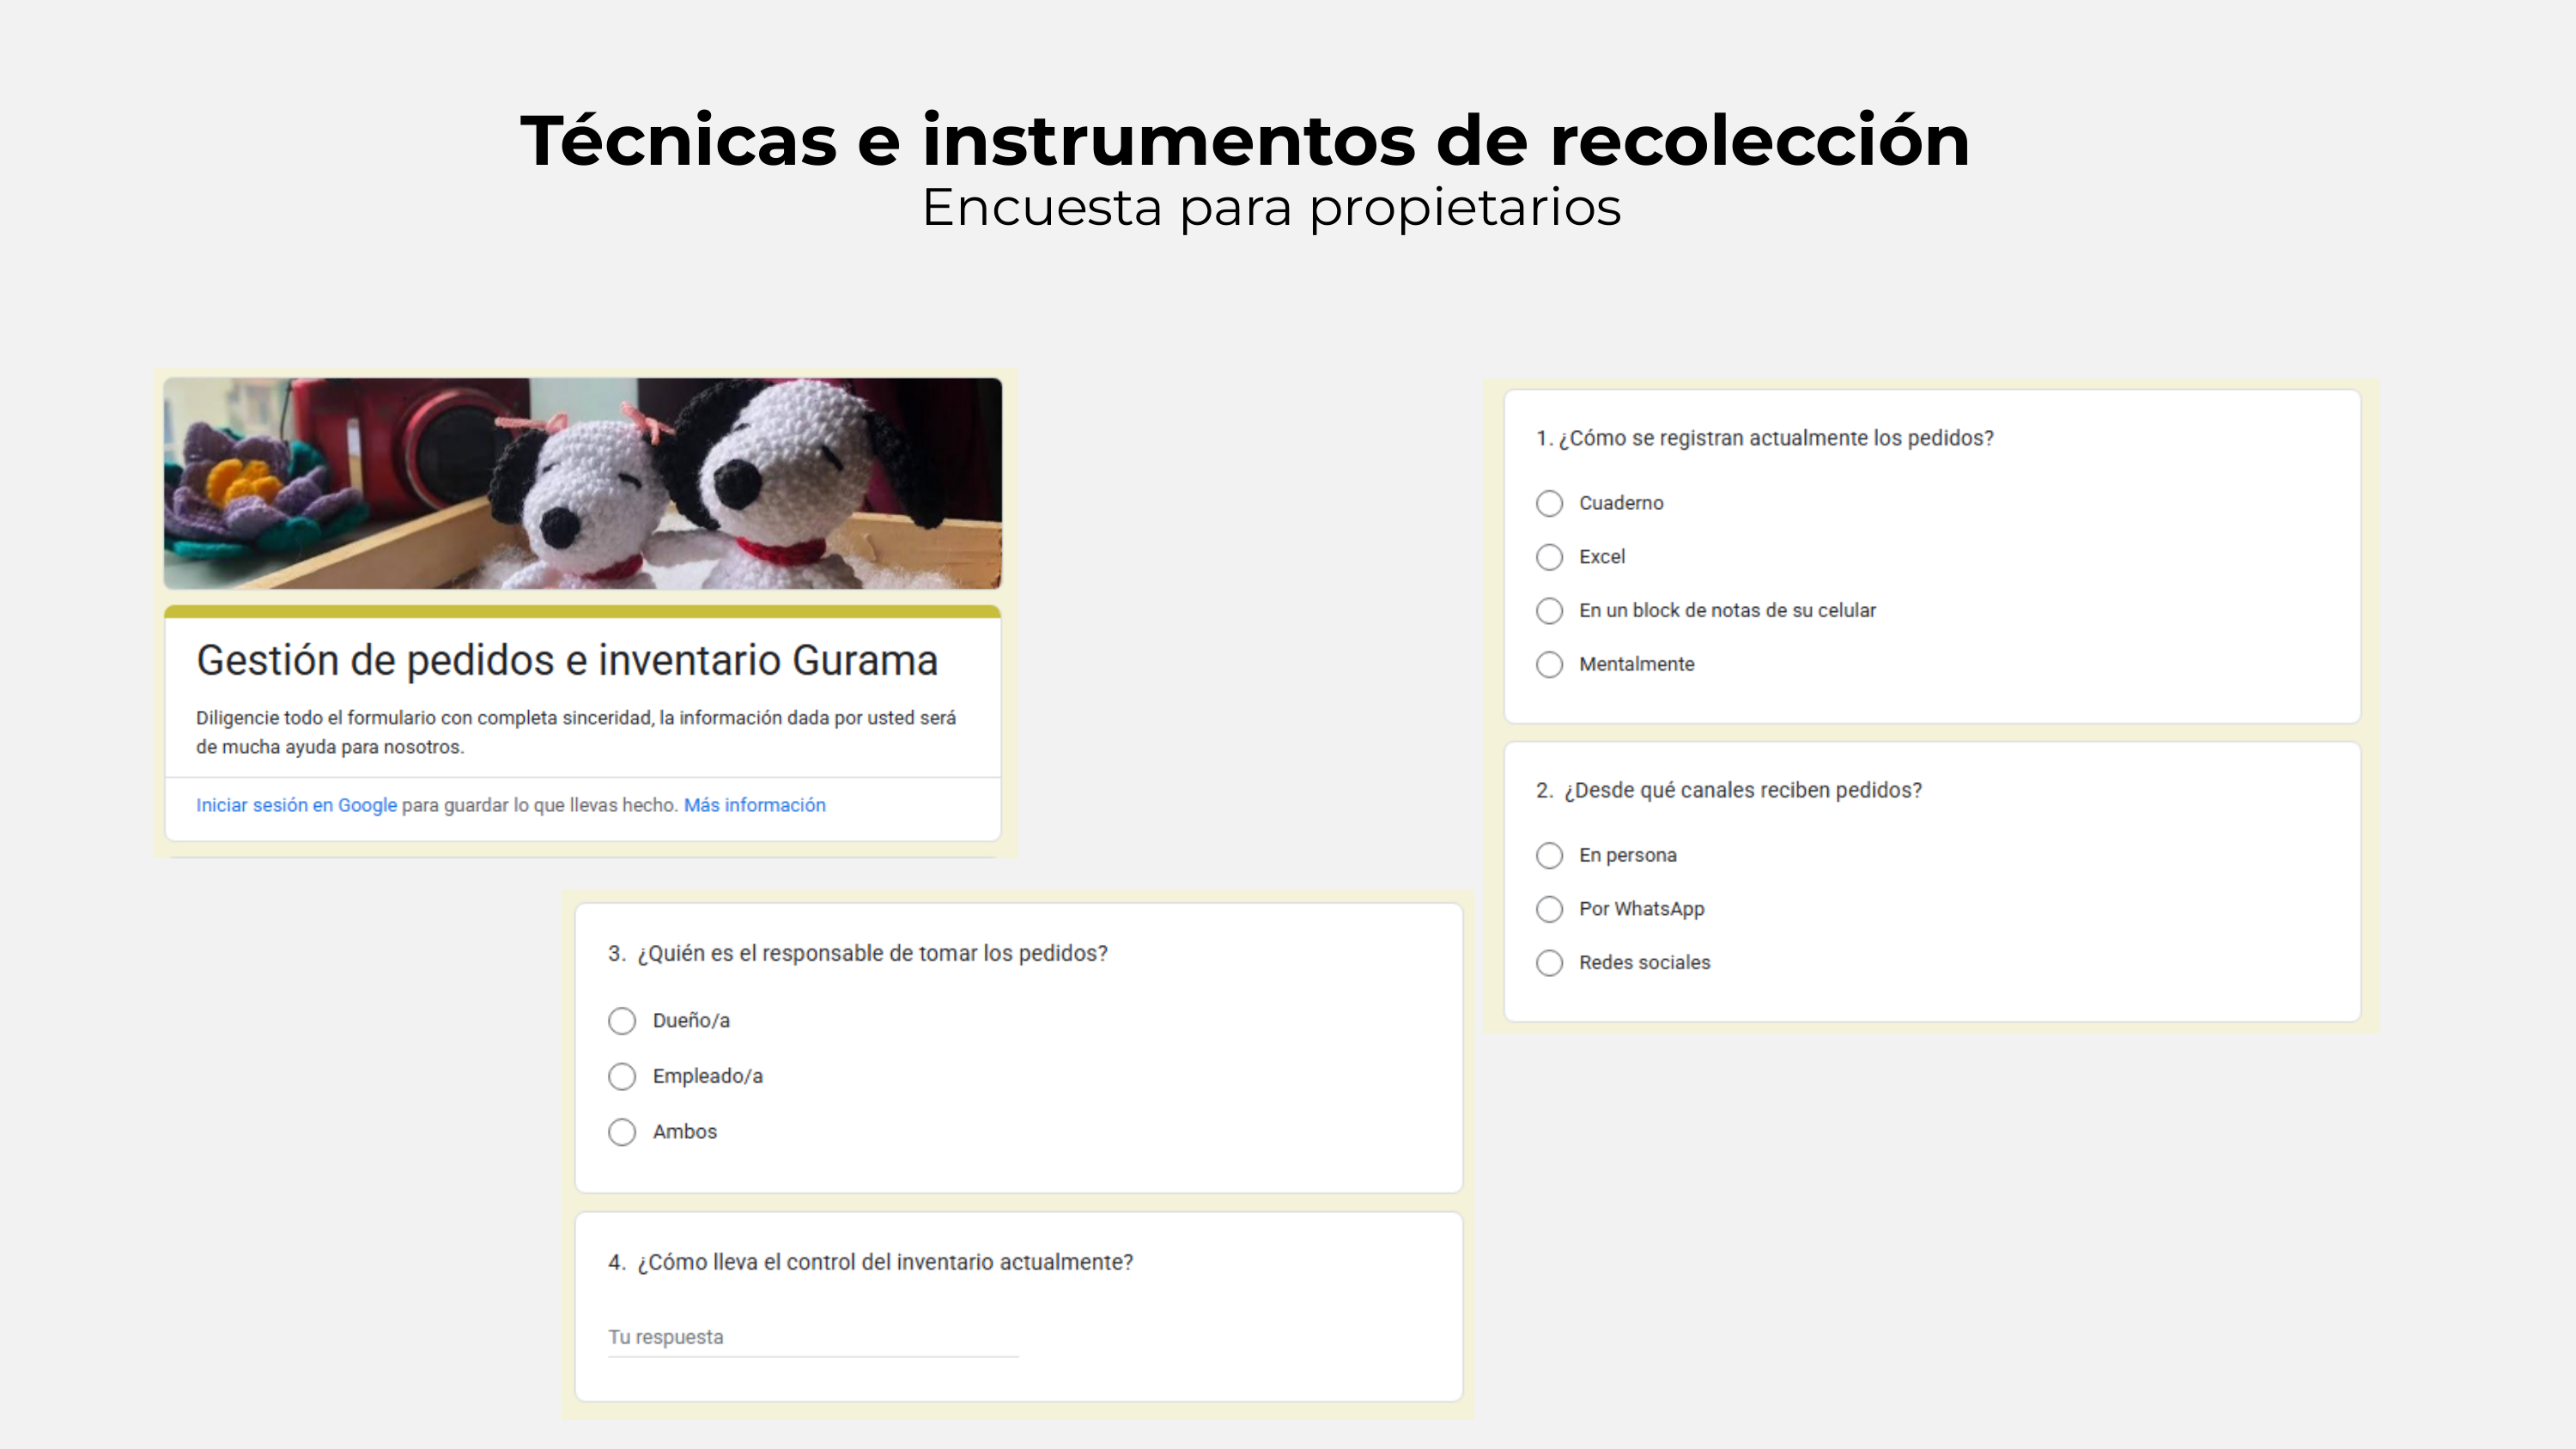

Técnicas e instrumentos de recolección
Encuesta para propietarios